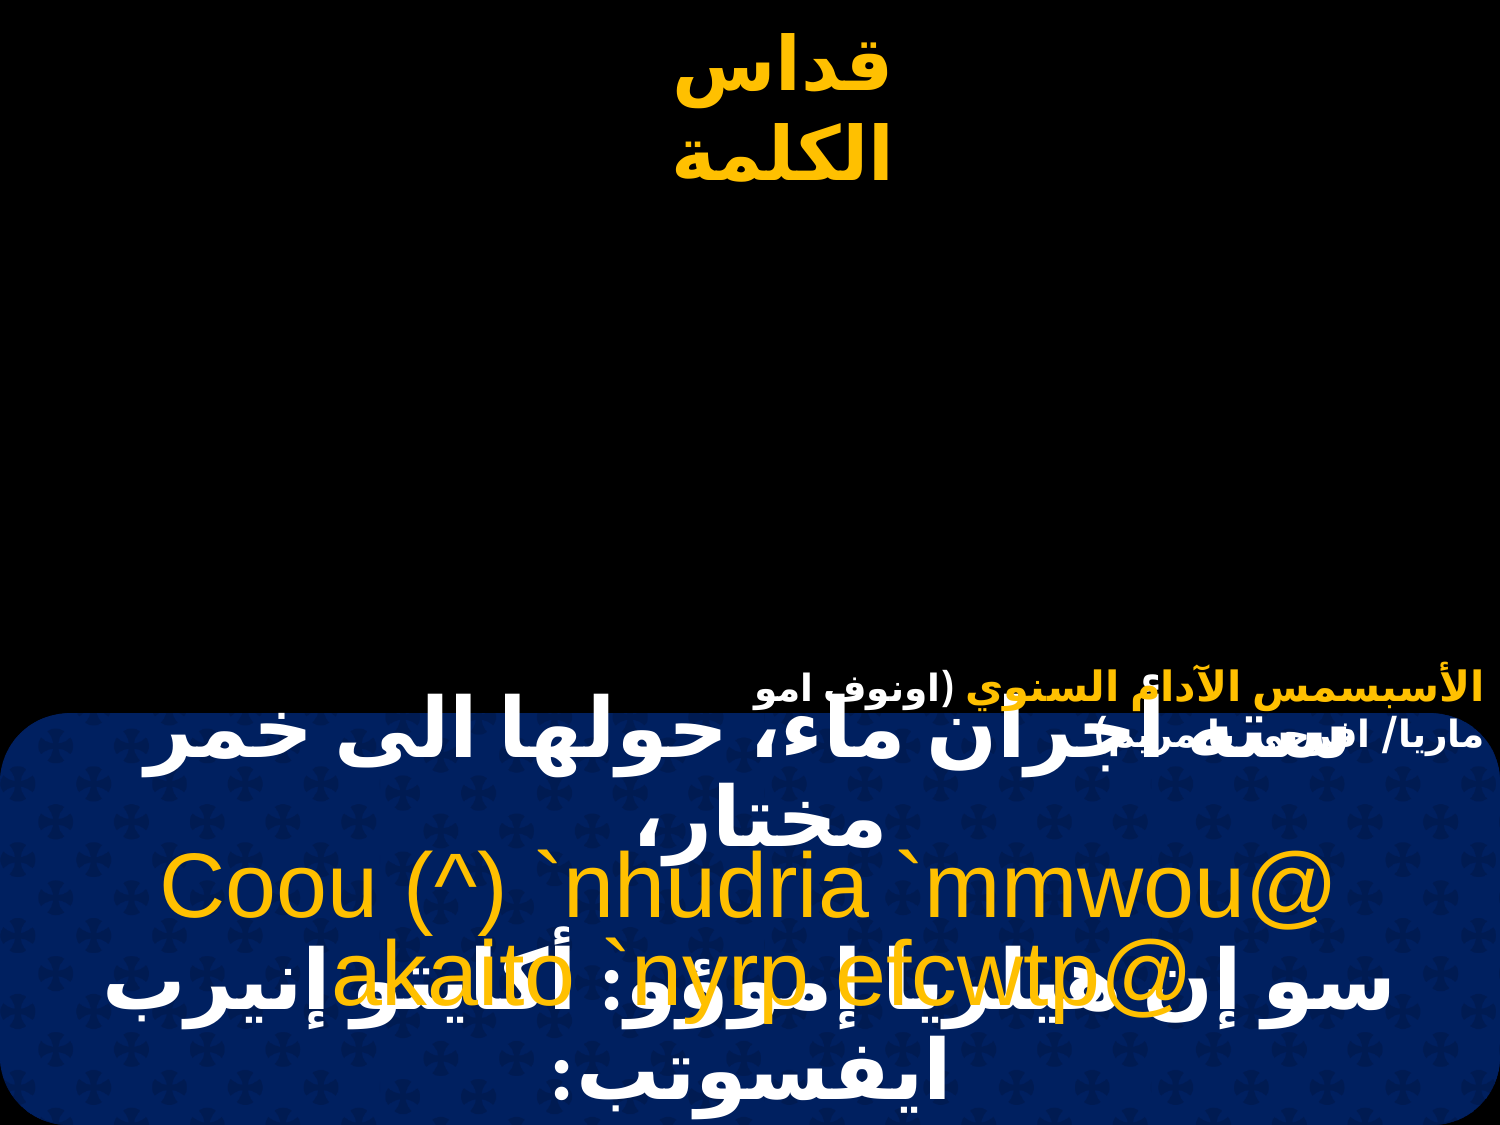

الأسبسمس الآدام السنوي (اونوف امو ماريا/ افرحي يا مريم)
# سته أجران ماء، حولها الى خمر مختار،
Coou (^) `nhudria `mmwou@
 akaito `nyrp efcwtp@
سو إن هيلريا إموؤو: أكايتو إنيرب ايفسوتب: